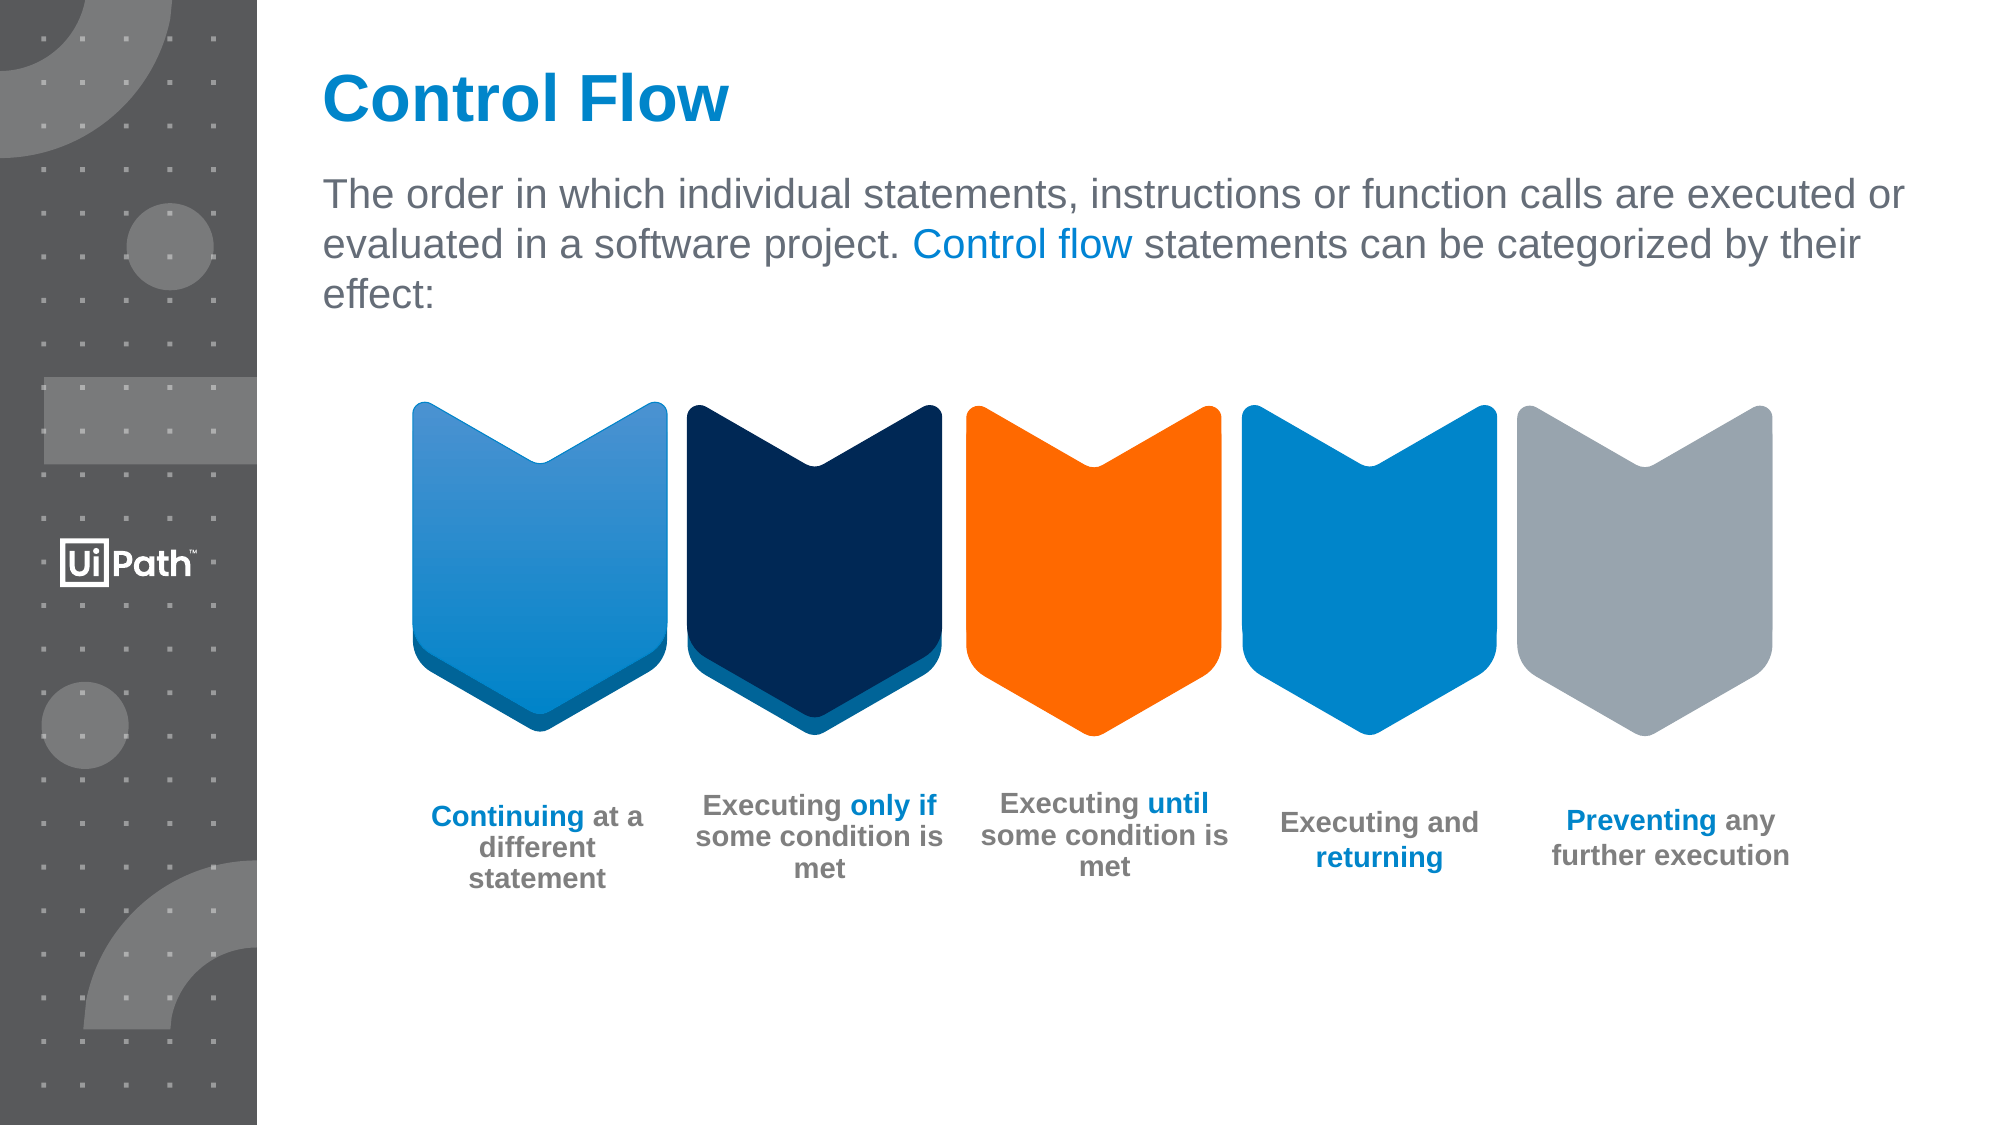

# Control Flow
The order in which individual statements, instructions or function calls are executed or evaluated in a software project. Control flow statements can be categorized by their effect:

Continuing at a different statement

Executing only if some condition is met

Executing and returning

Preventing any further execution

Executing until some condition is met